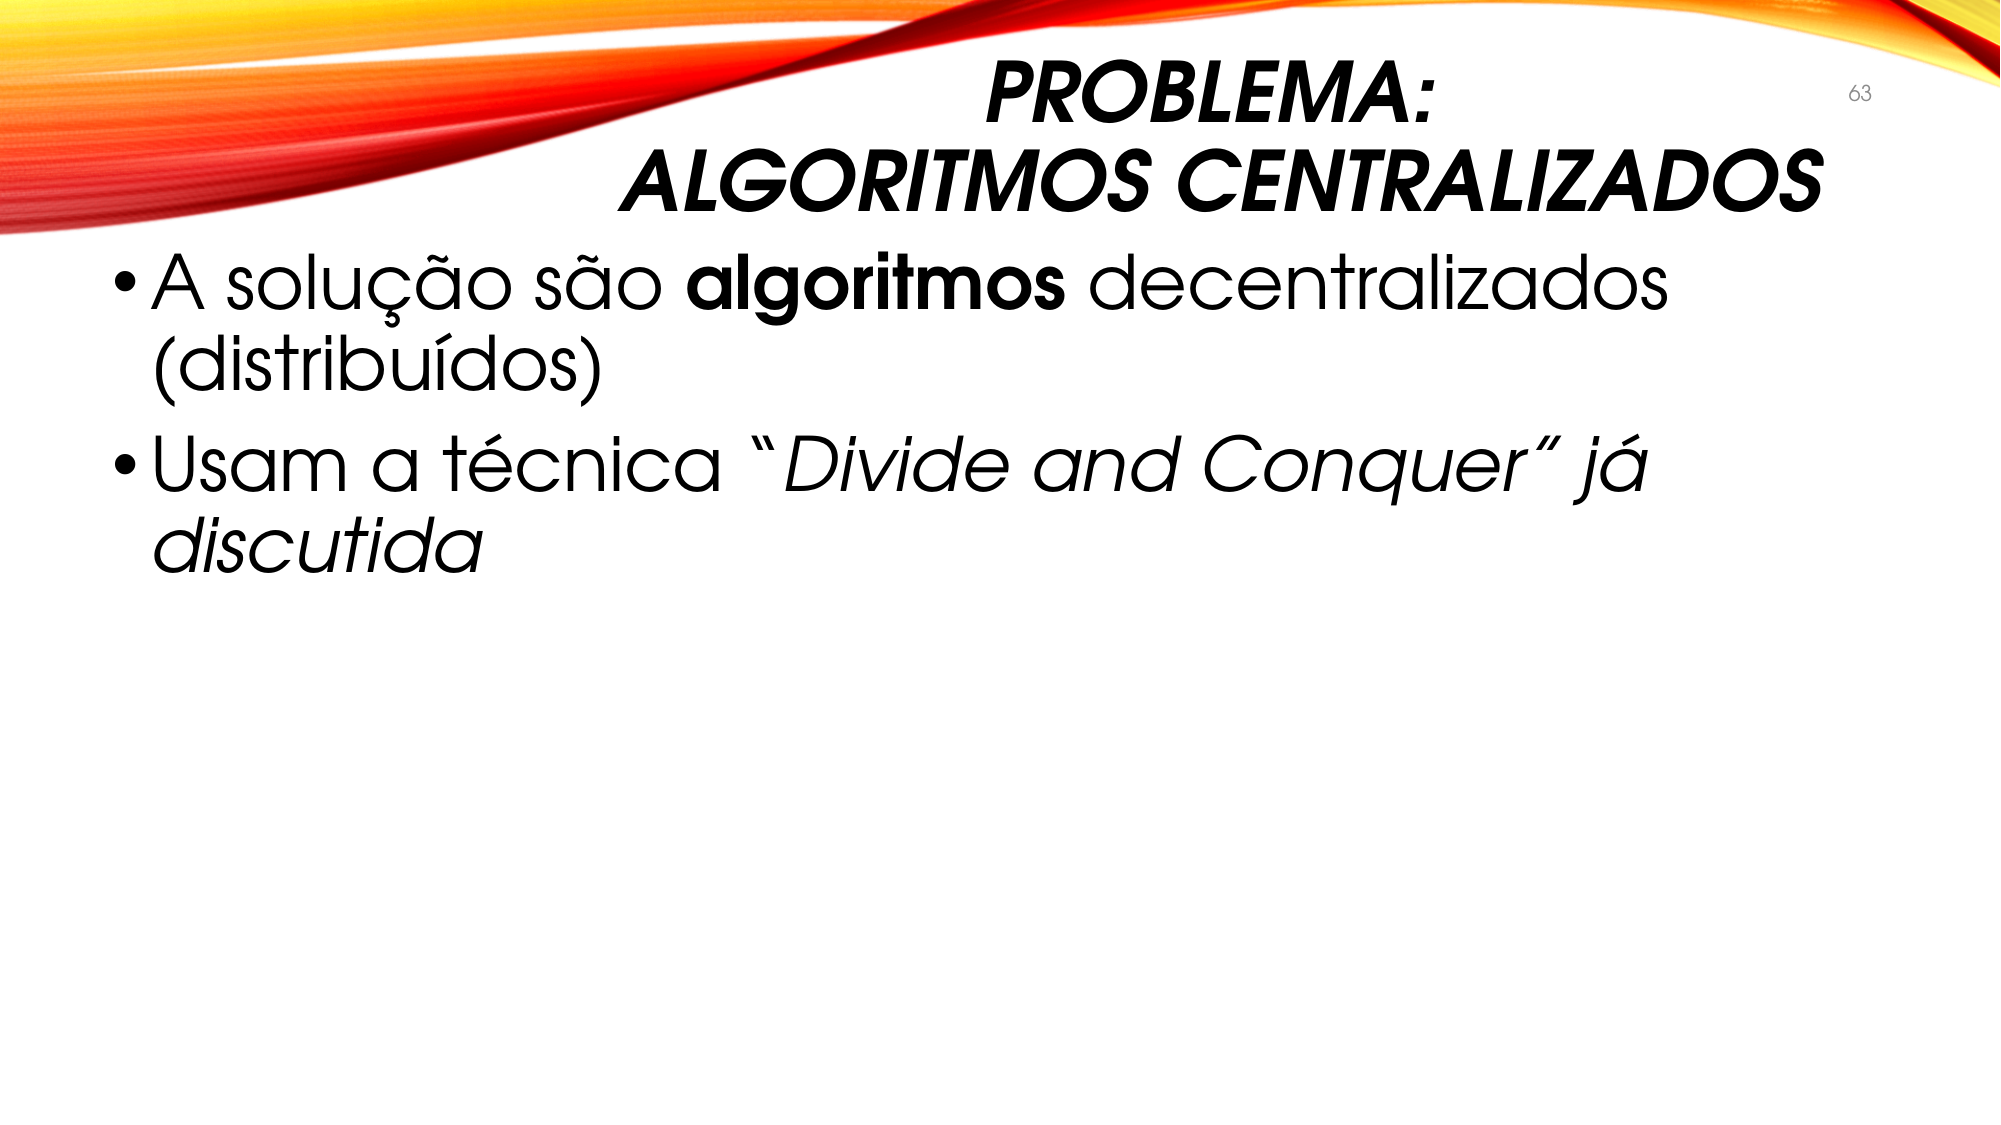

# Problema: algoritmos centralizados
63
A solução são algoritmos decentralizados (distribuídos)
Usam a técnica “Divide and Conquer” já discutida